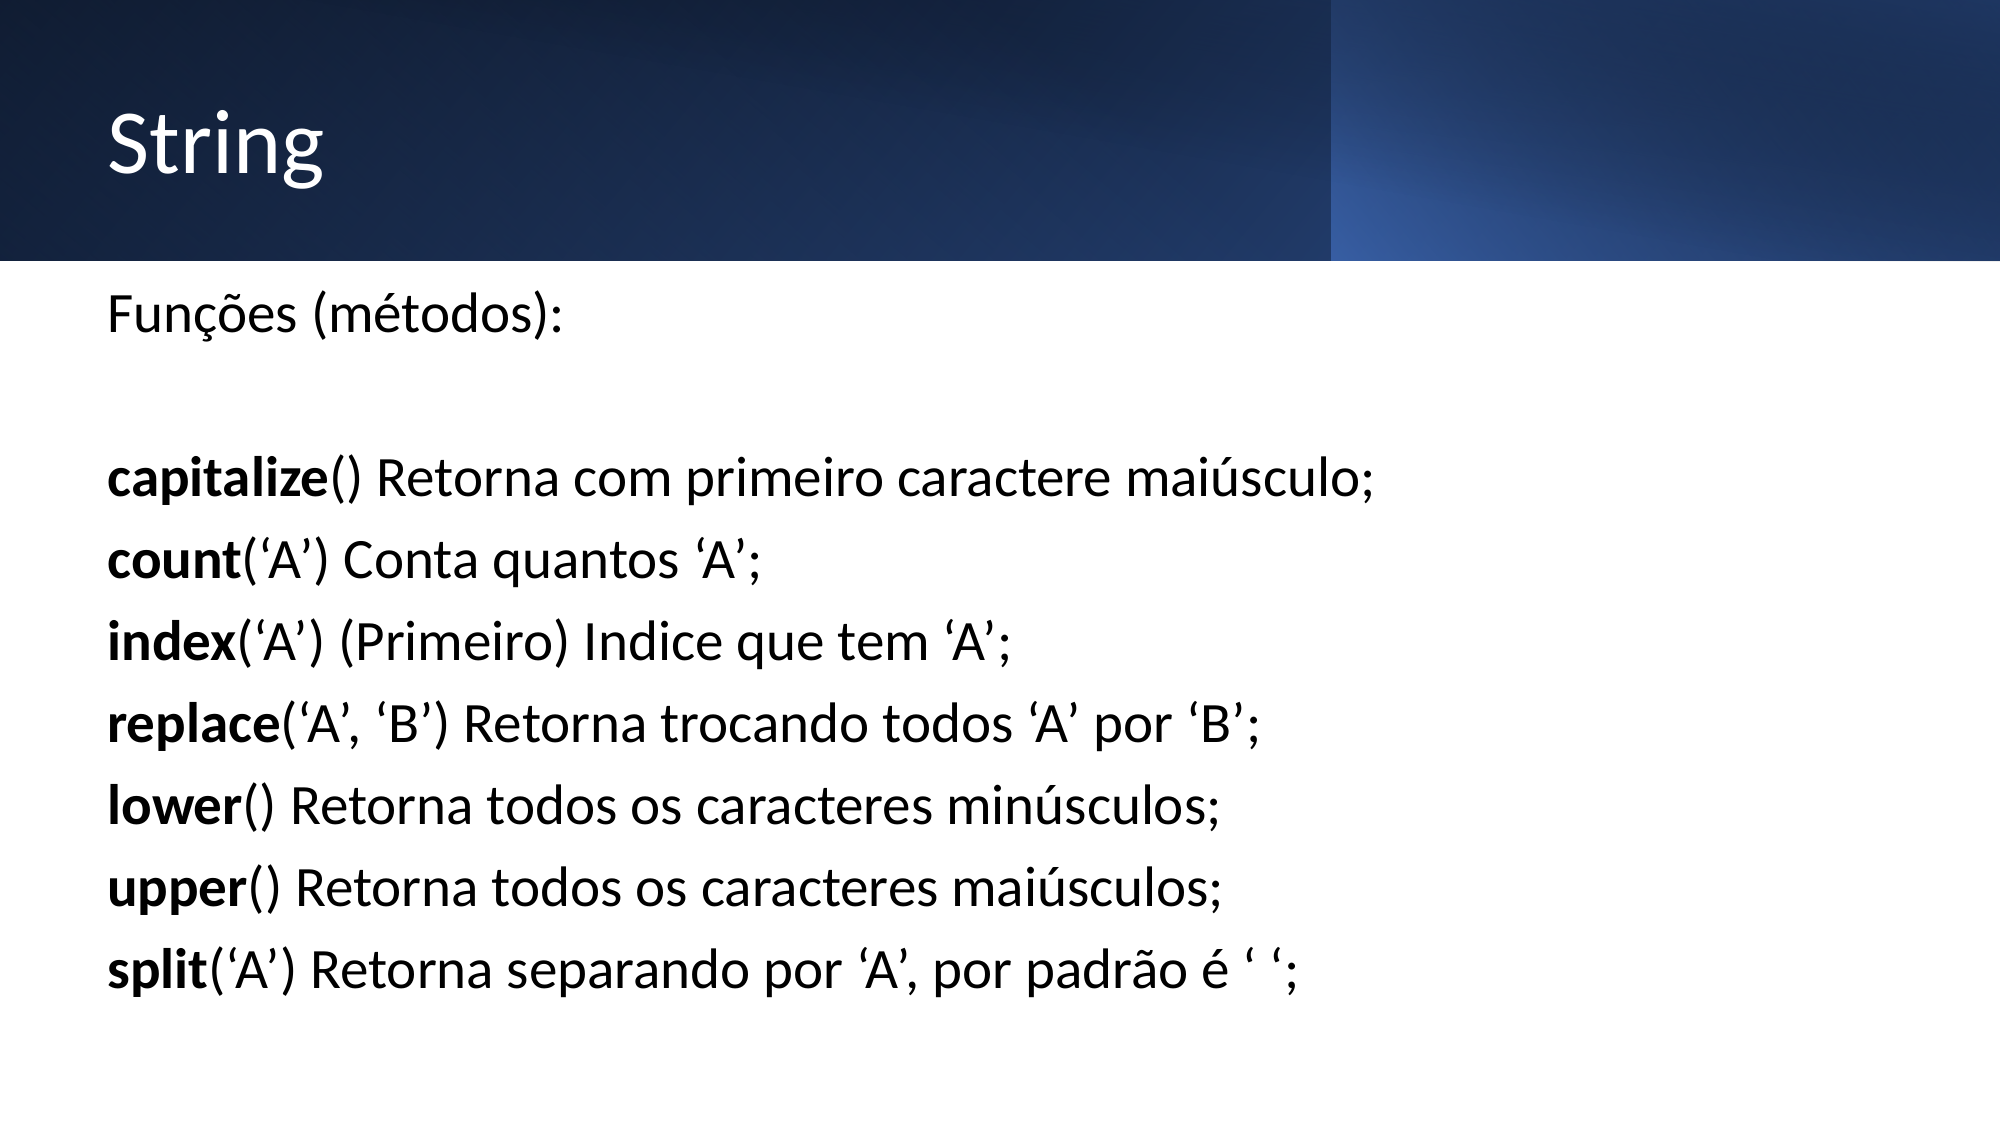

# String
Funções (métodos):

capitalize() Retorna com primeiro caractere maiúsculo;
count(‘A’) Conta quantos ‘A’;
index(‘A’) (Primeiro) Indice que tem ‘A’;
replace(‘A’, ‘B’) Retorna trocando todos ‘A’ por ‘B’;
lower() Retorna todos os caracteres minúsculos;
upper() Retorna todos os caracteres maiúsculos;
split(‘A’) Retorna separando por ‘A’, por padrão é ‘ ‘;